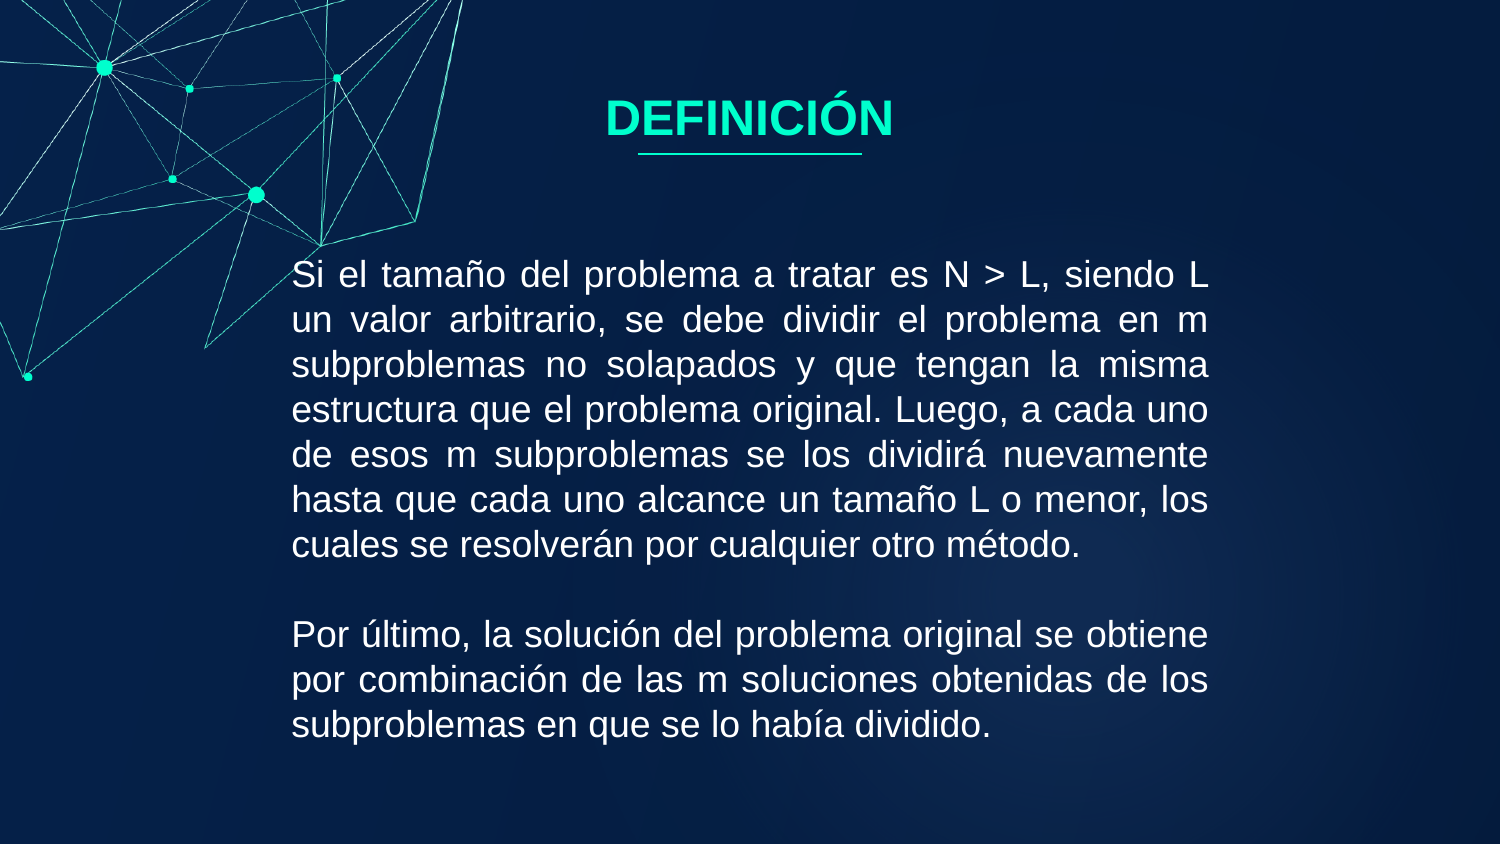

DEFINICIÓN
Si el tamaño del problema a tratar es N > L, siendo L un valor arbitrario, se debe dividir el problema en m subproblemas no solapados y que tengan la misma estructura que el problema original. Luego, a cada uno de esos m subproblemas se los dividirá nuevamente hasta que cada uno alcance un tamaño L o menor, los cuales se resolverán por cualquier otro método.

Por último, la solución del problema original se obtiene por combinación de las m soluciones obtenidas de los subproblemas en que se lo había dividido.